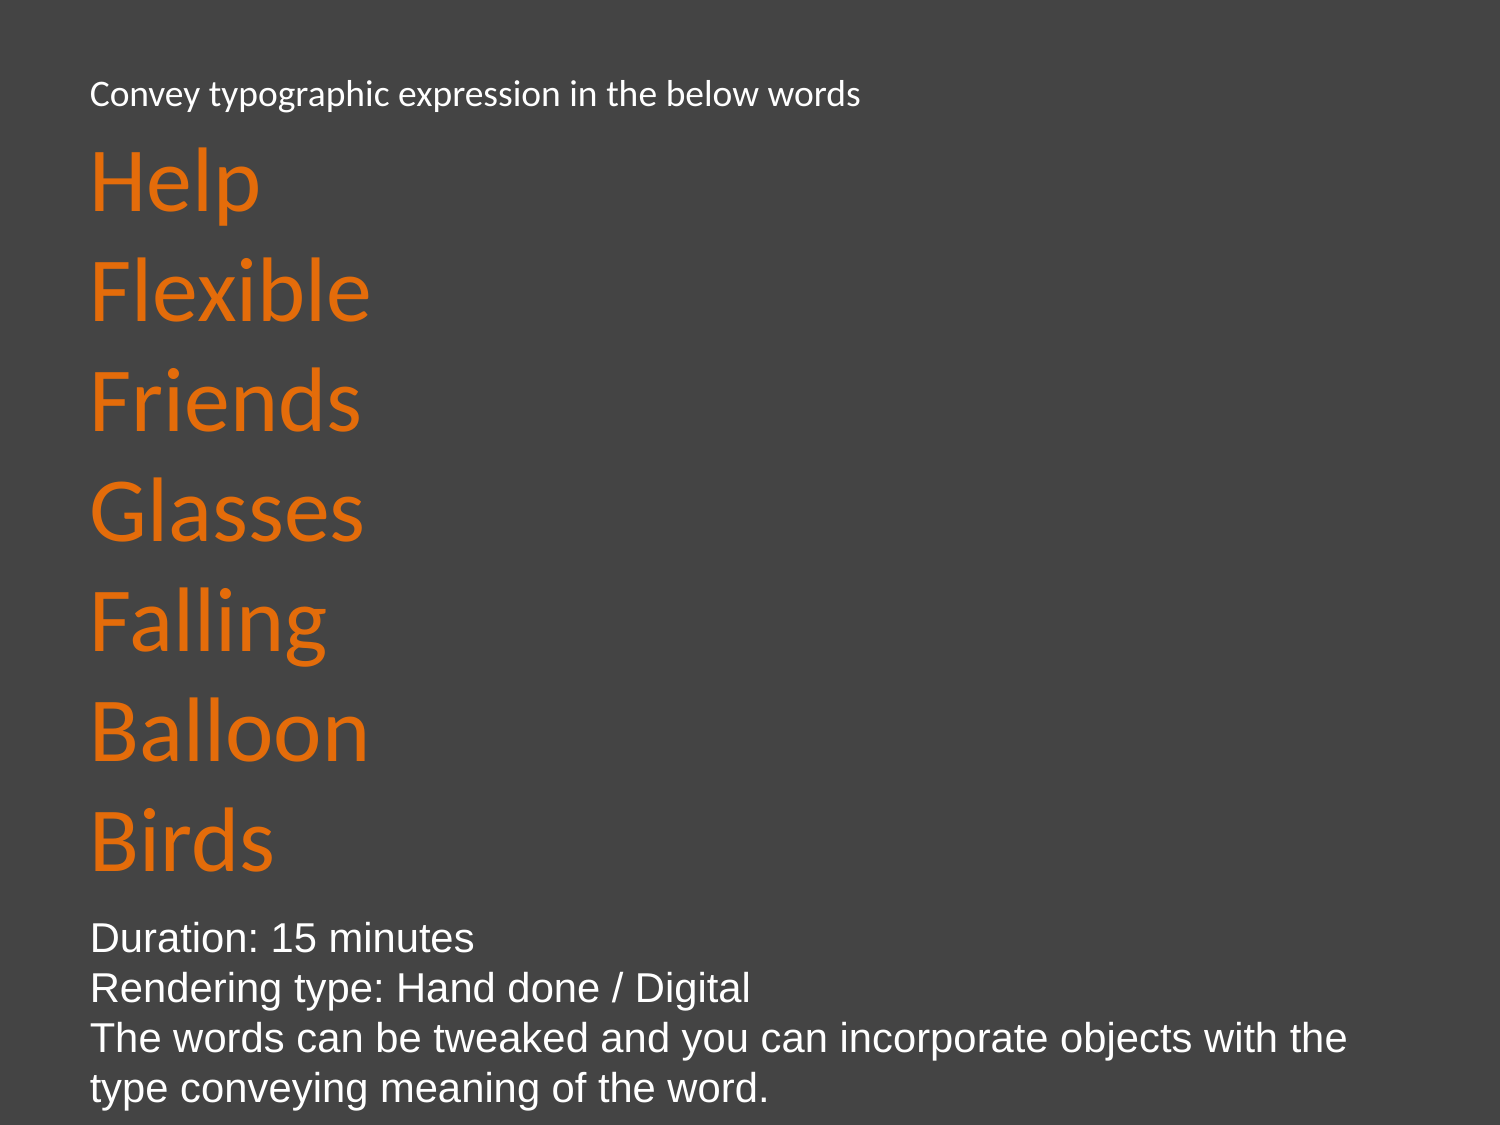

#
     Convey typographic expression in the below words
Help
Flexible
Friends
Glasses
Falling
Balloon
Birds

Duration: 15 minutes
Rendering type: Hand done / Digital
The words can be tweaked and you can incorporate objects with the type conveying meaning of the word.